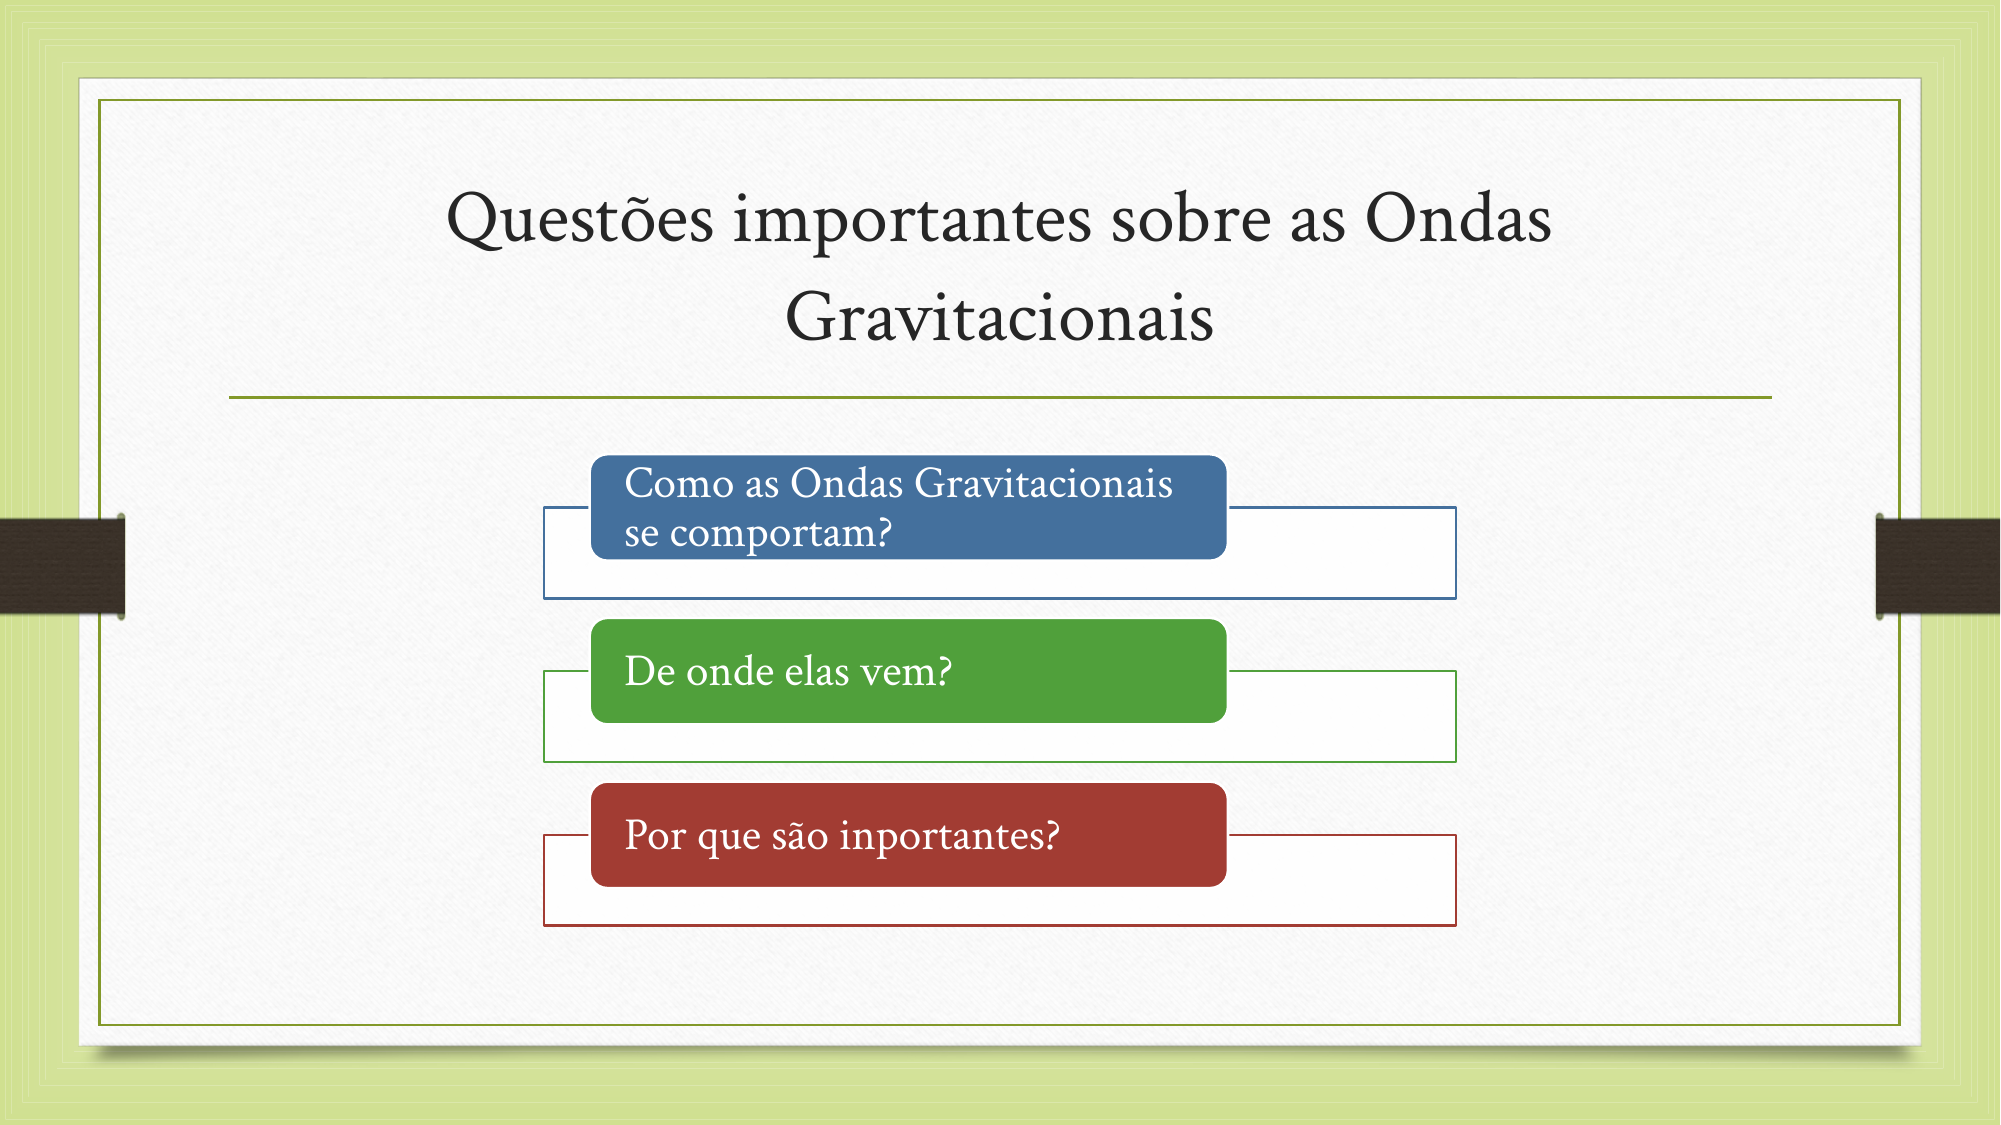

# Questões importantes sobre as Ondas Gravitacionais
Como as Ondas Gravitacionais se comportam?
De onde elas vem?
Por que são inportantes?